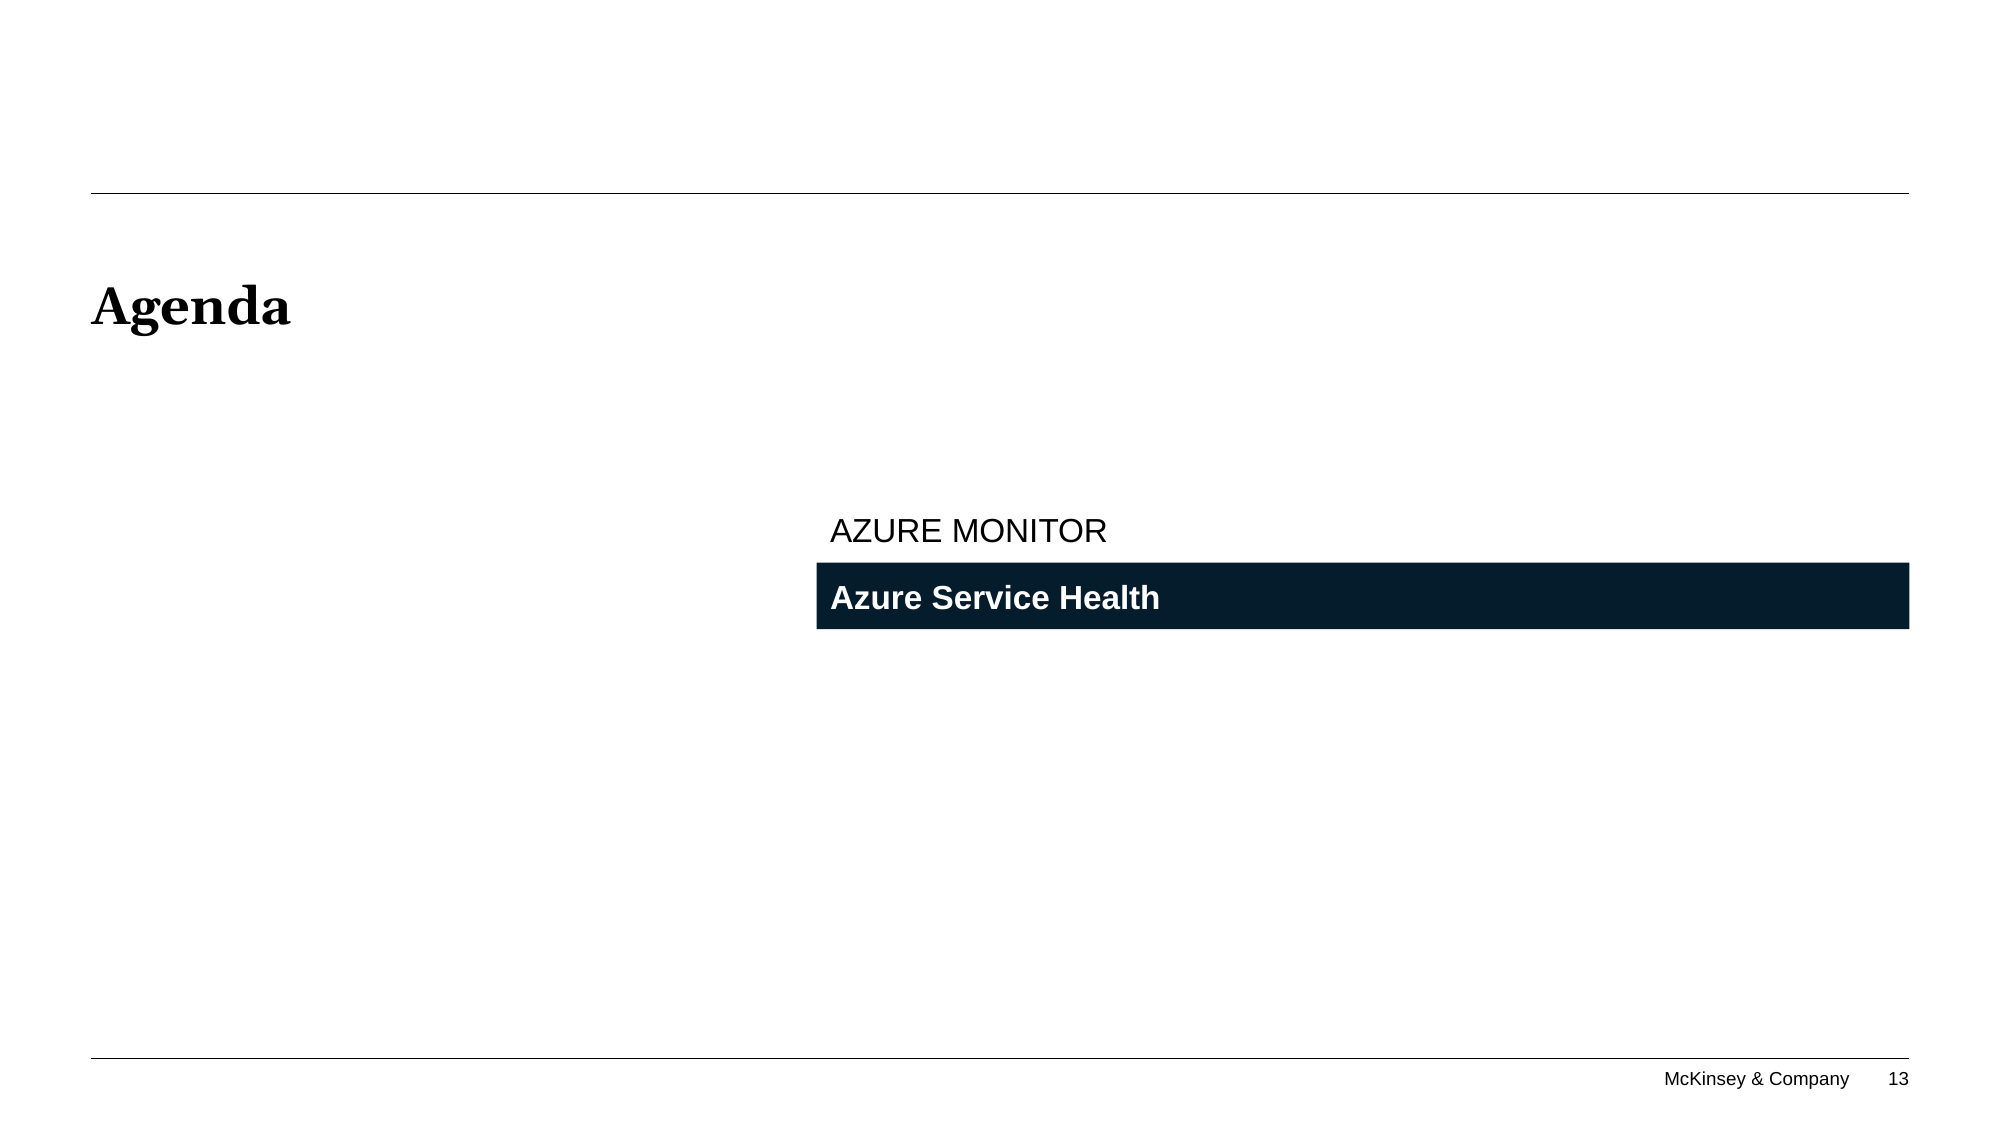

# Agenda
Azure Monitor
Azure Service Health